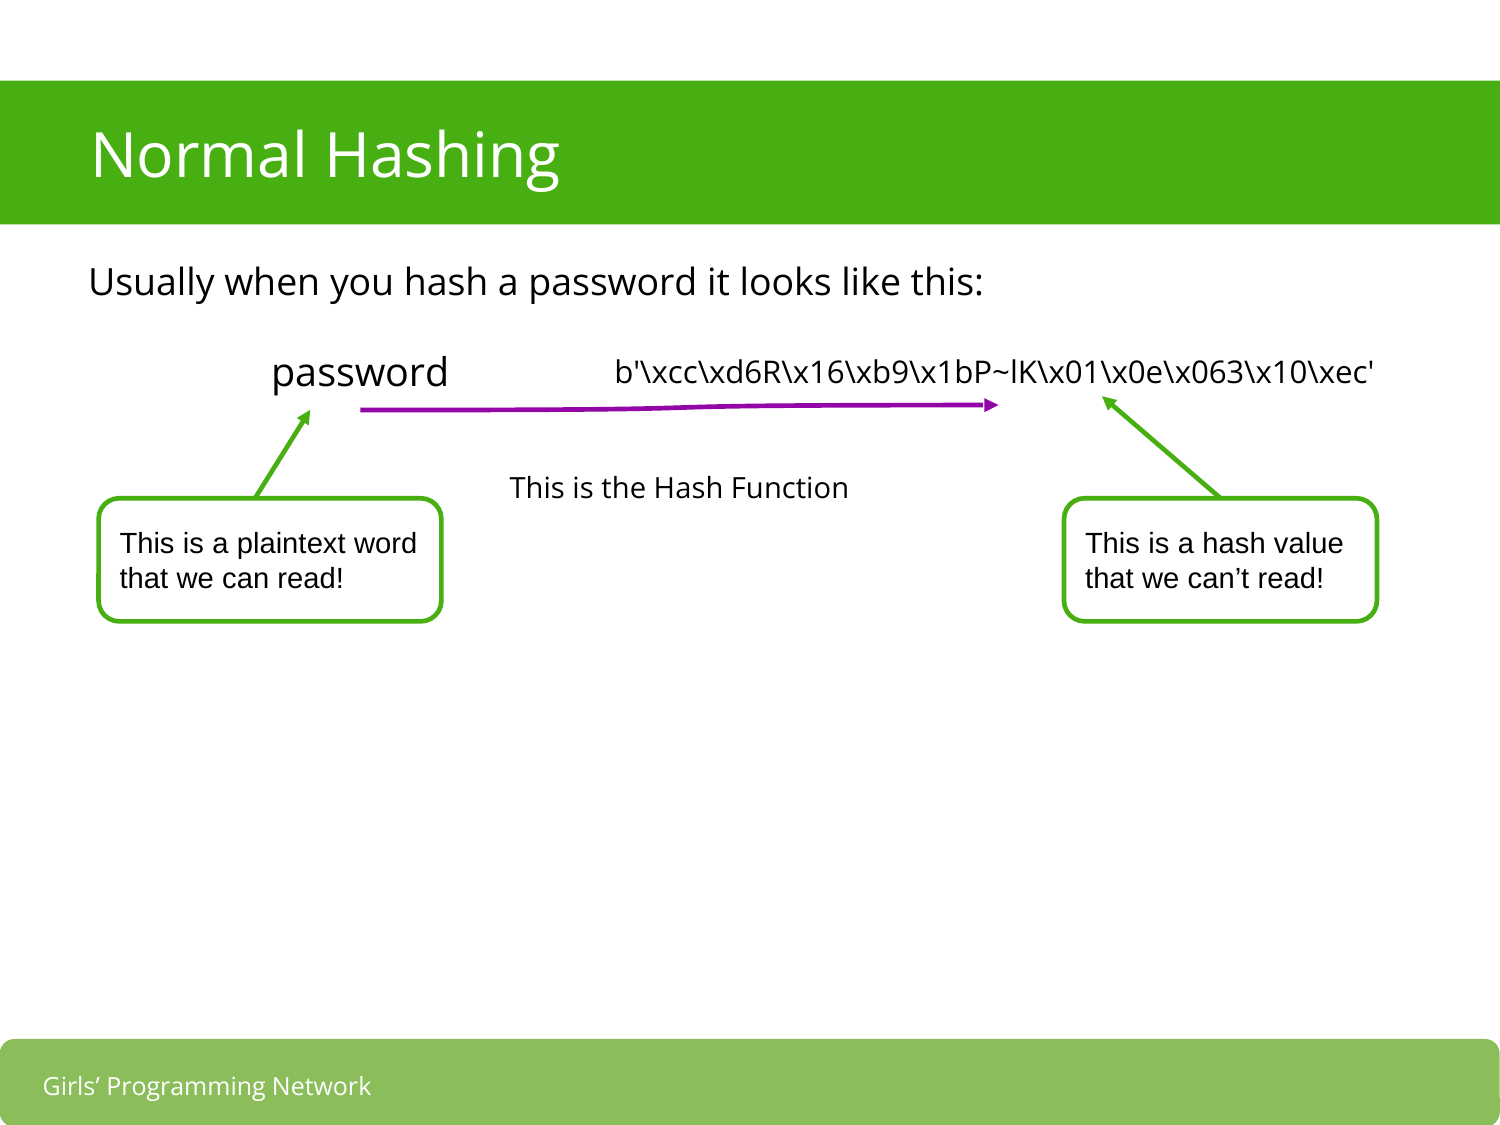

# Normal Hashing
Usually when you hash a password it looks like this:
password
b'\xcc\xd6R\x16\xb9\x1bP~lK\x01\x0e\x063\x10\xec'
This is a hash value that we can’t read!
This is a plaintext word that we can read!
This is the Hash Function